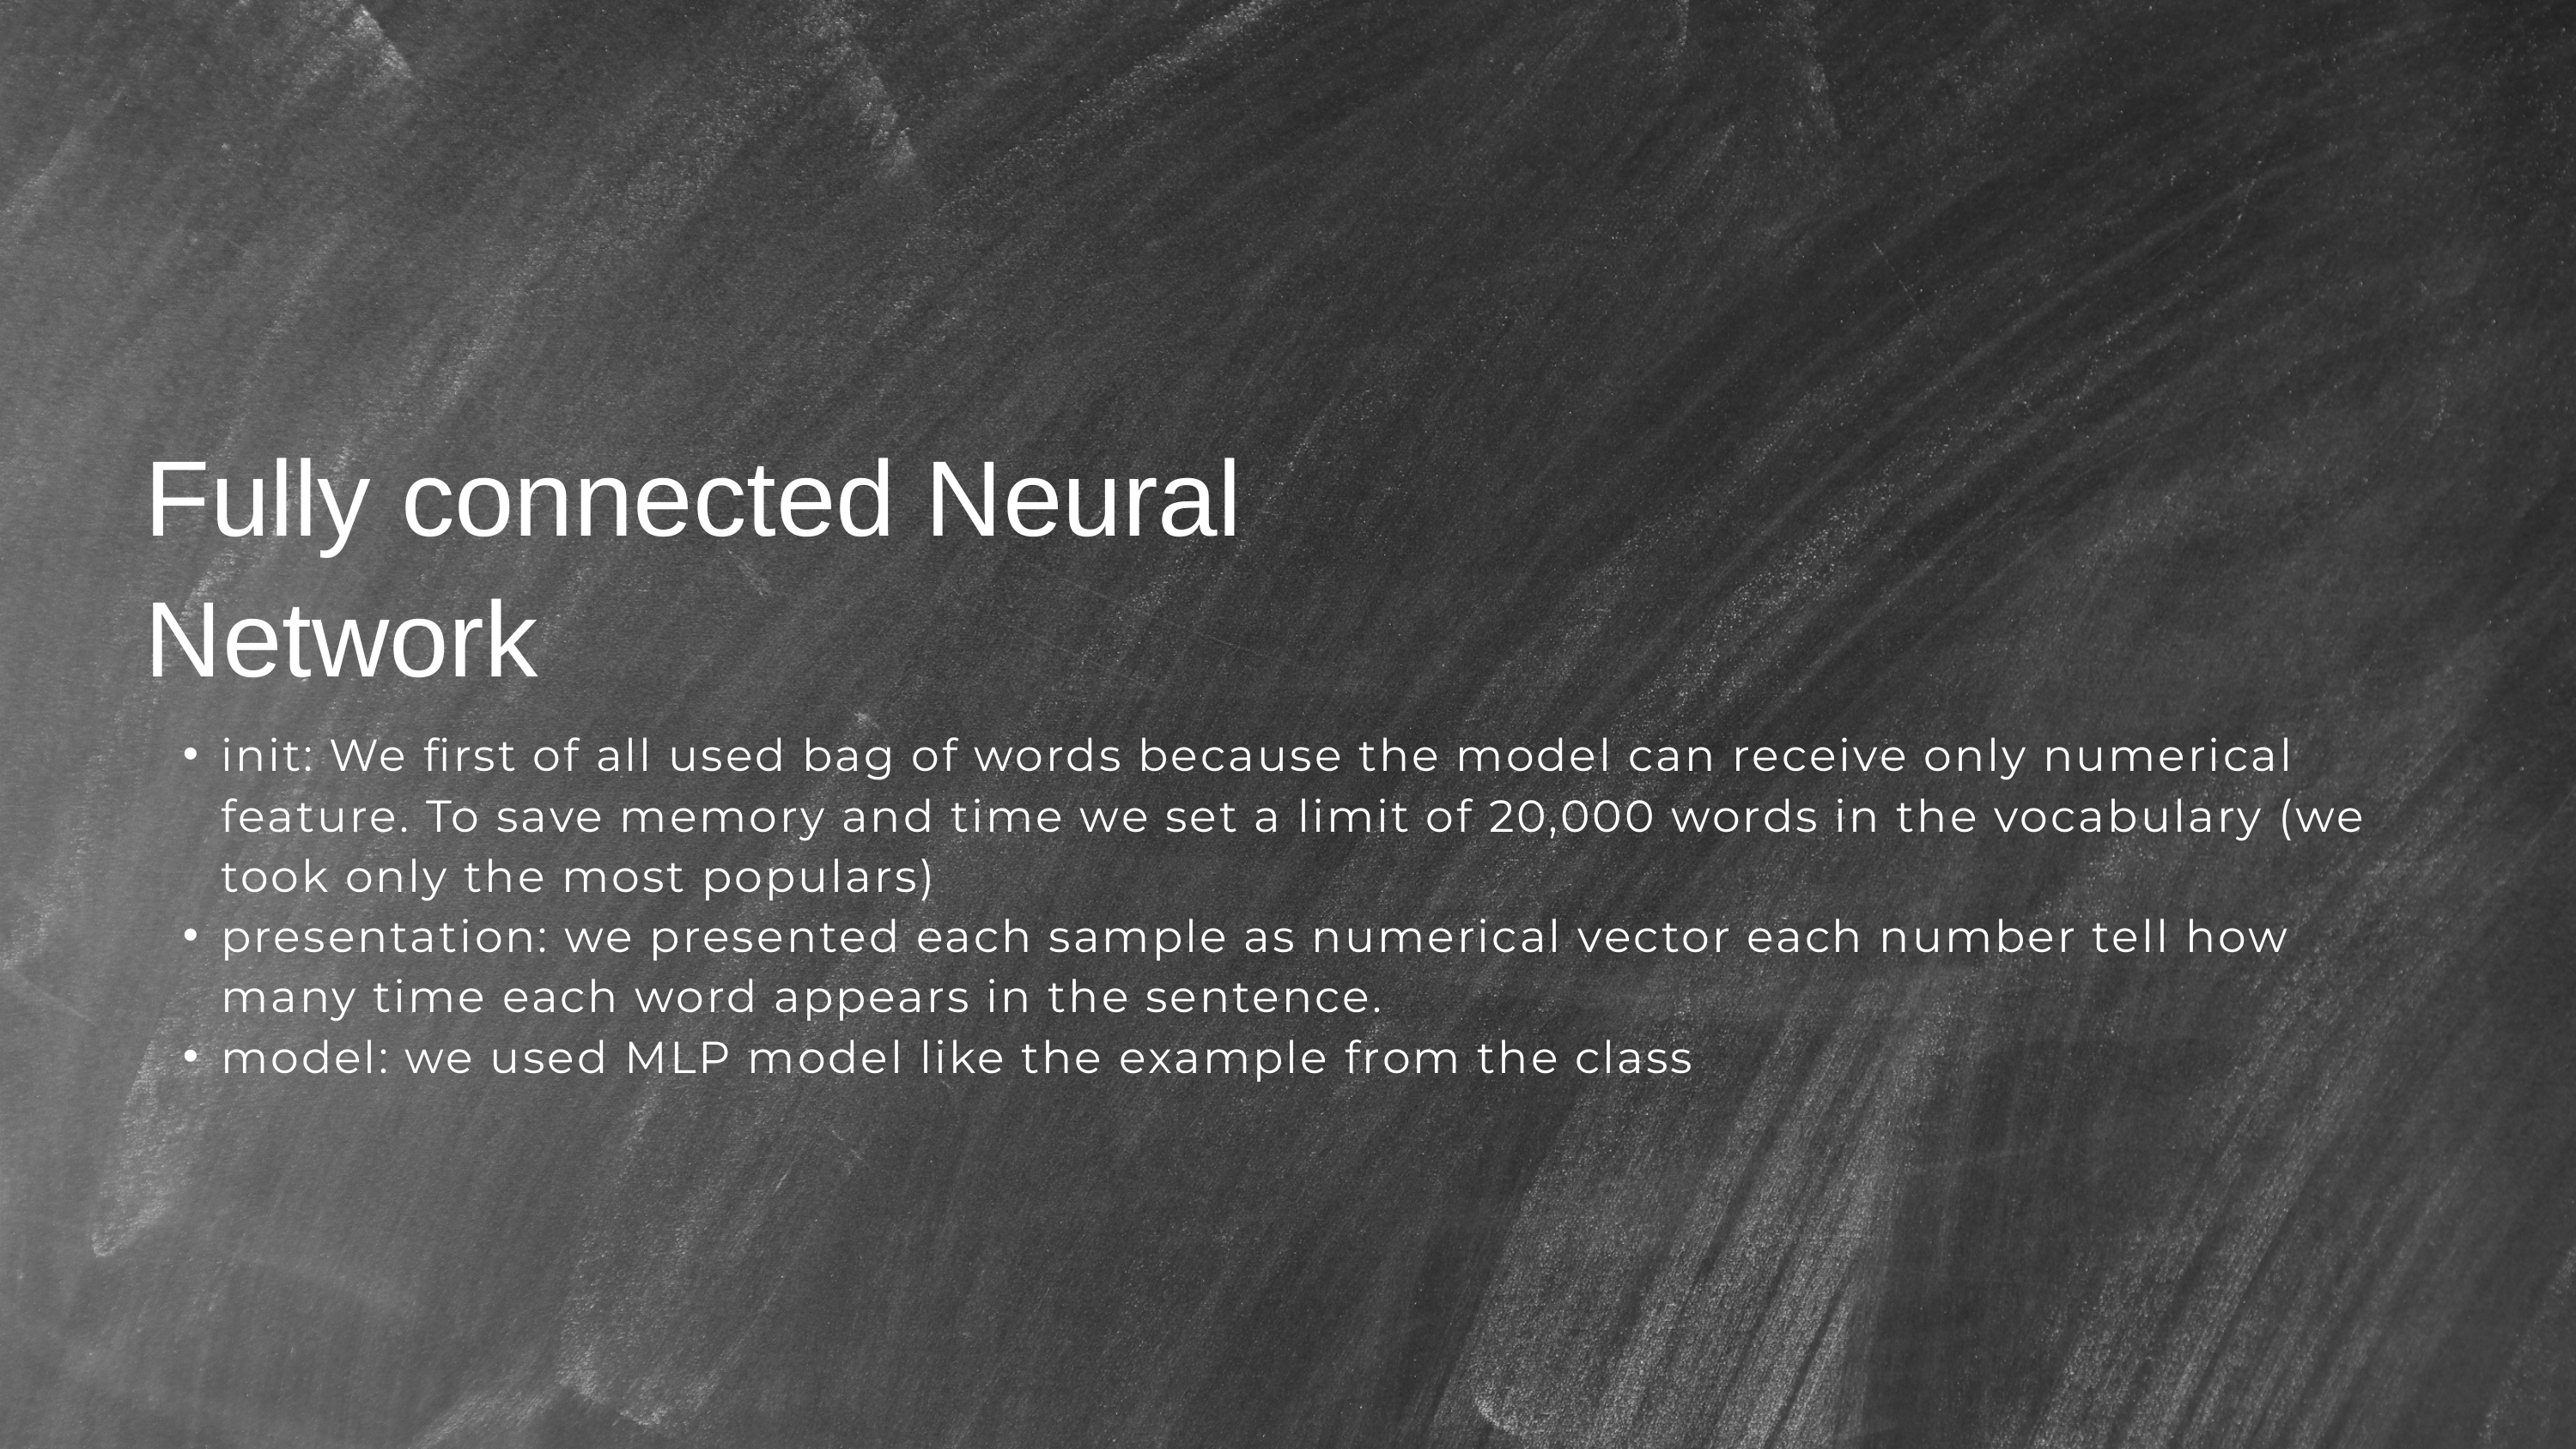

Fully connected Neural Network
init: We first of all used bag of words because the model can receive only numerical feature. To save memory and time we set a limit of 20,000 words in the vocabulary (we took only the most populars)
presentation: we presented each sample as numerical vector each number tell how many time each word appears in the sentence.
model: we used MLP model like the example from the class